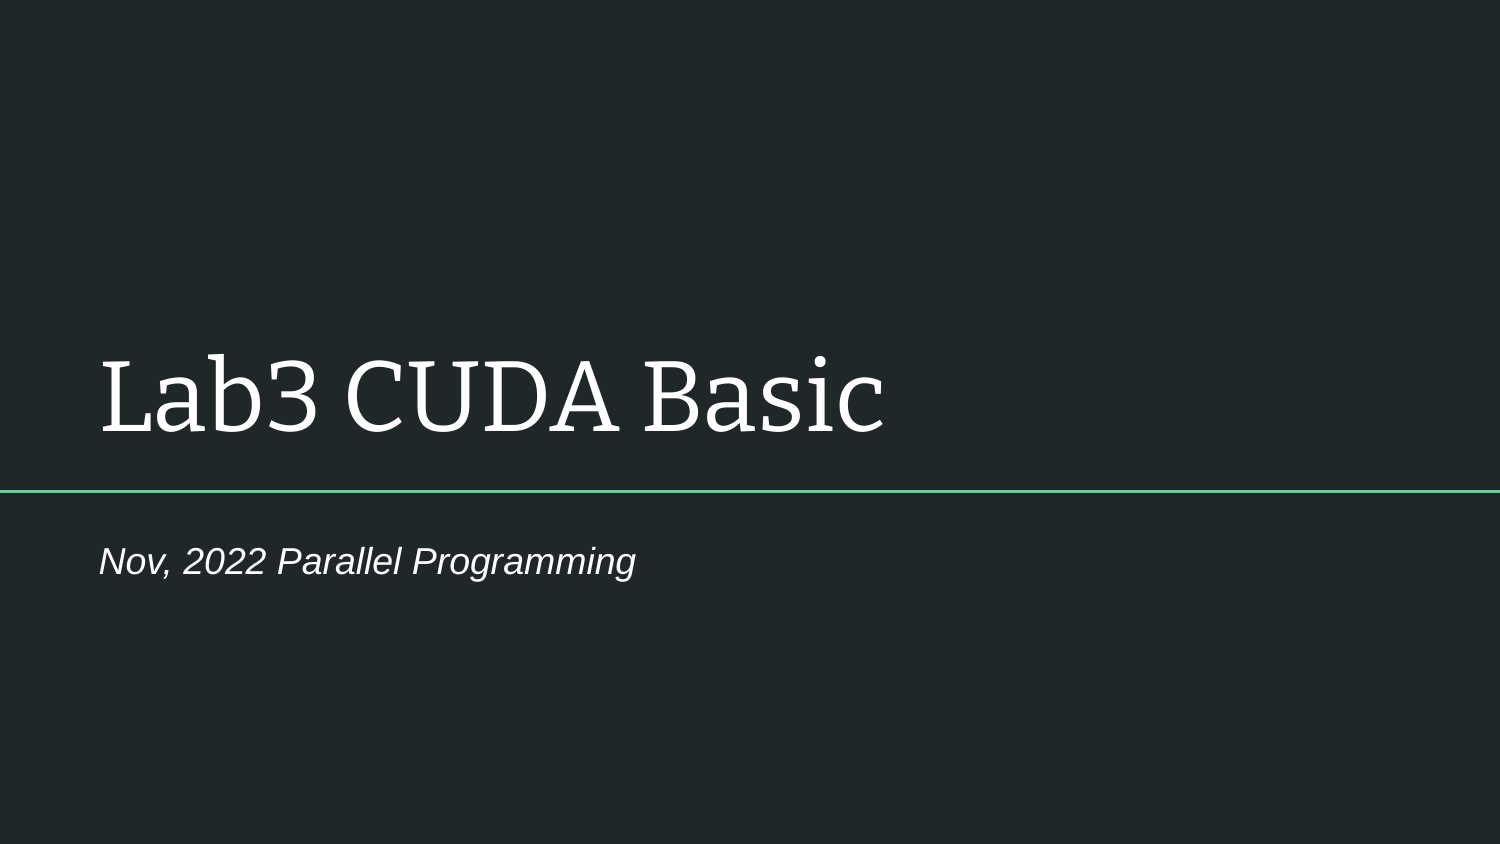

# Lab3 CUDA Basic
Nov, 2022 Parallel Programming